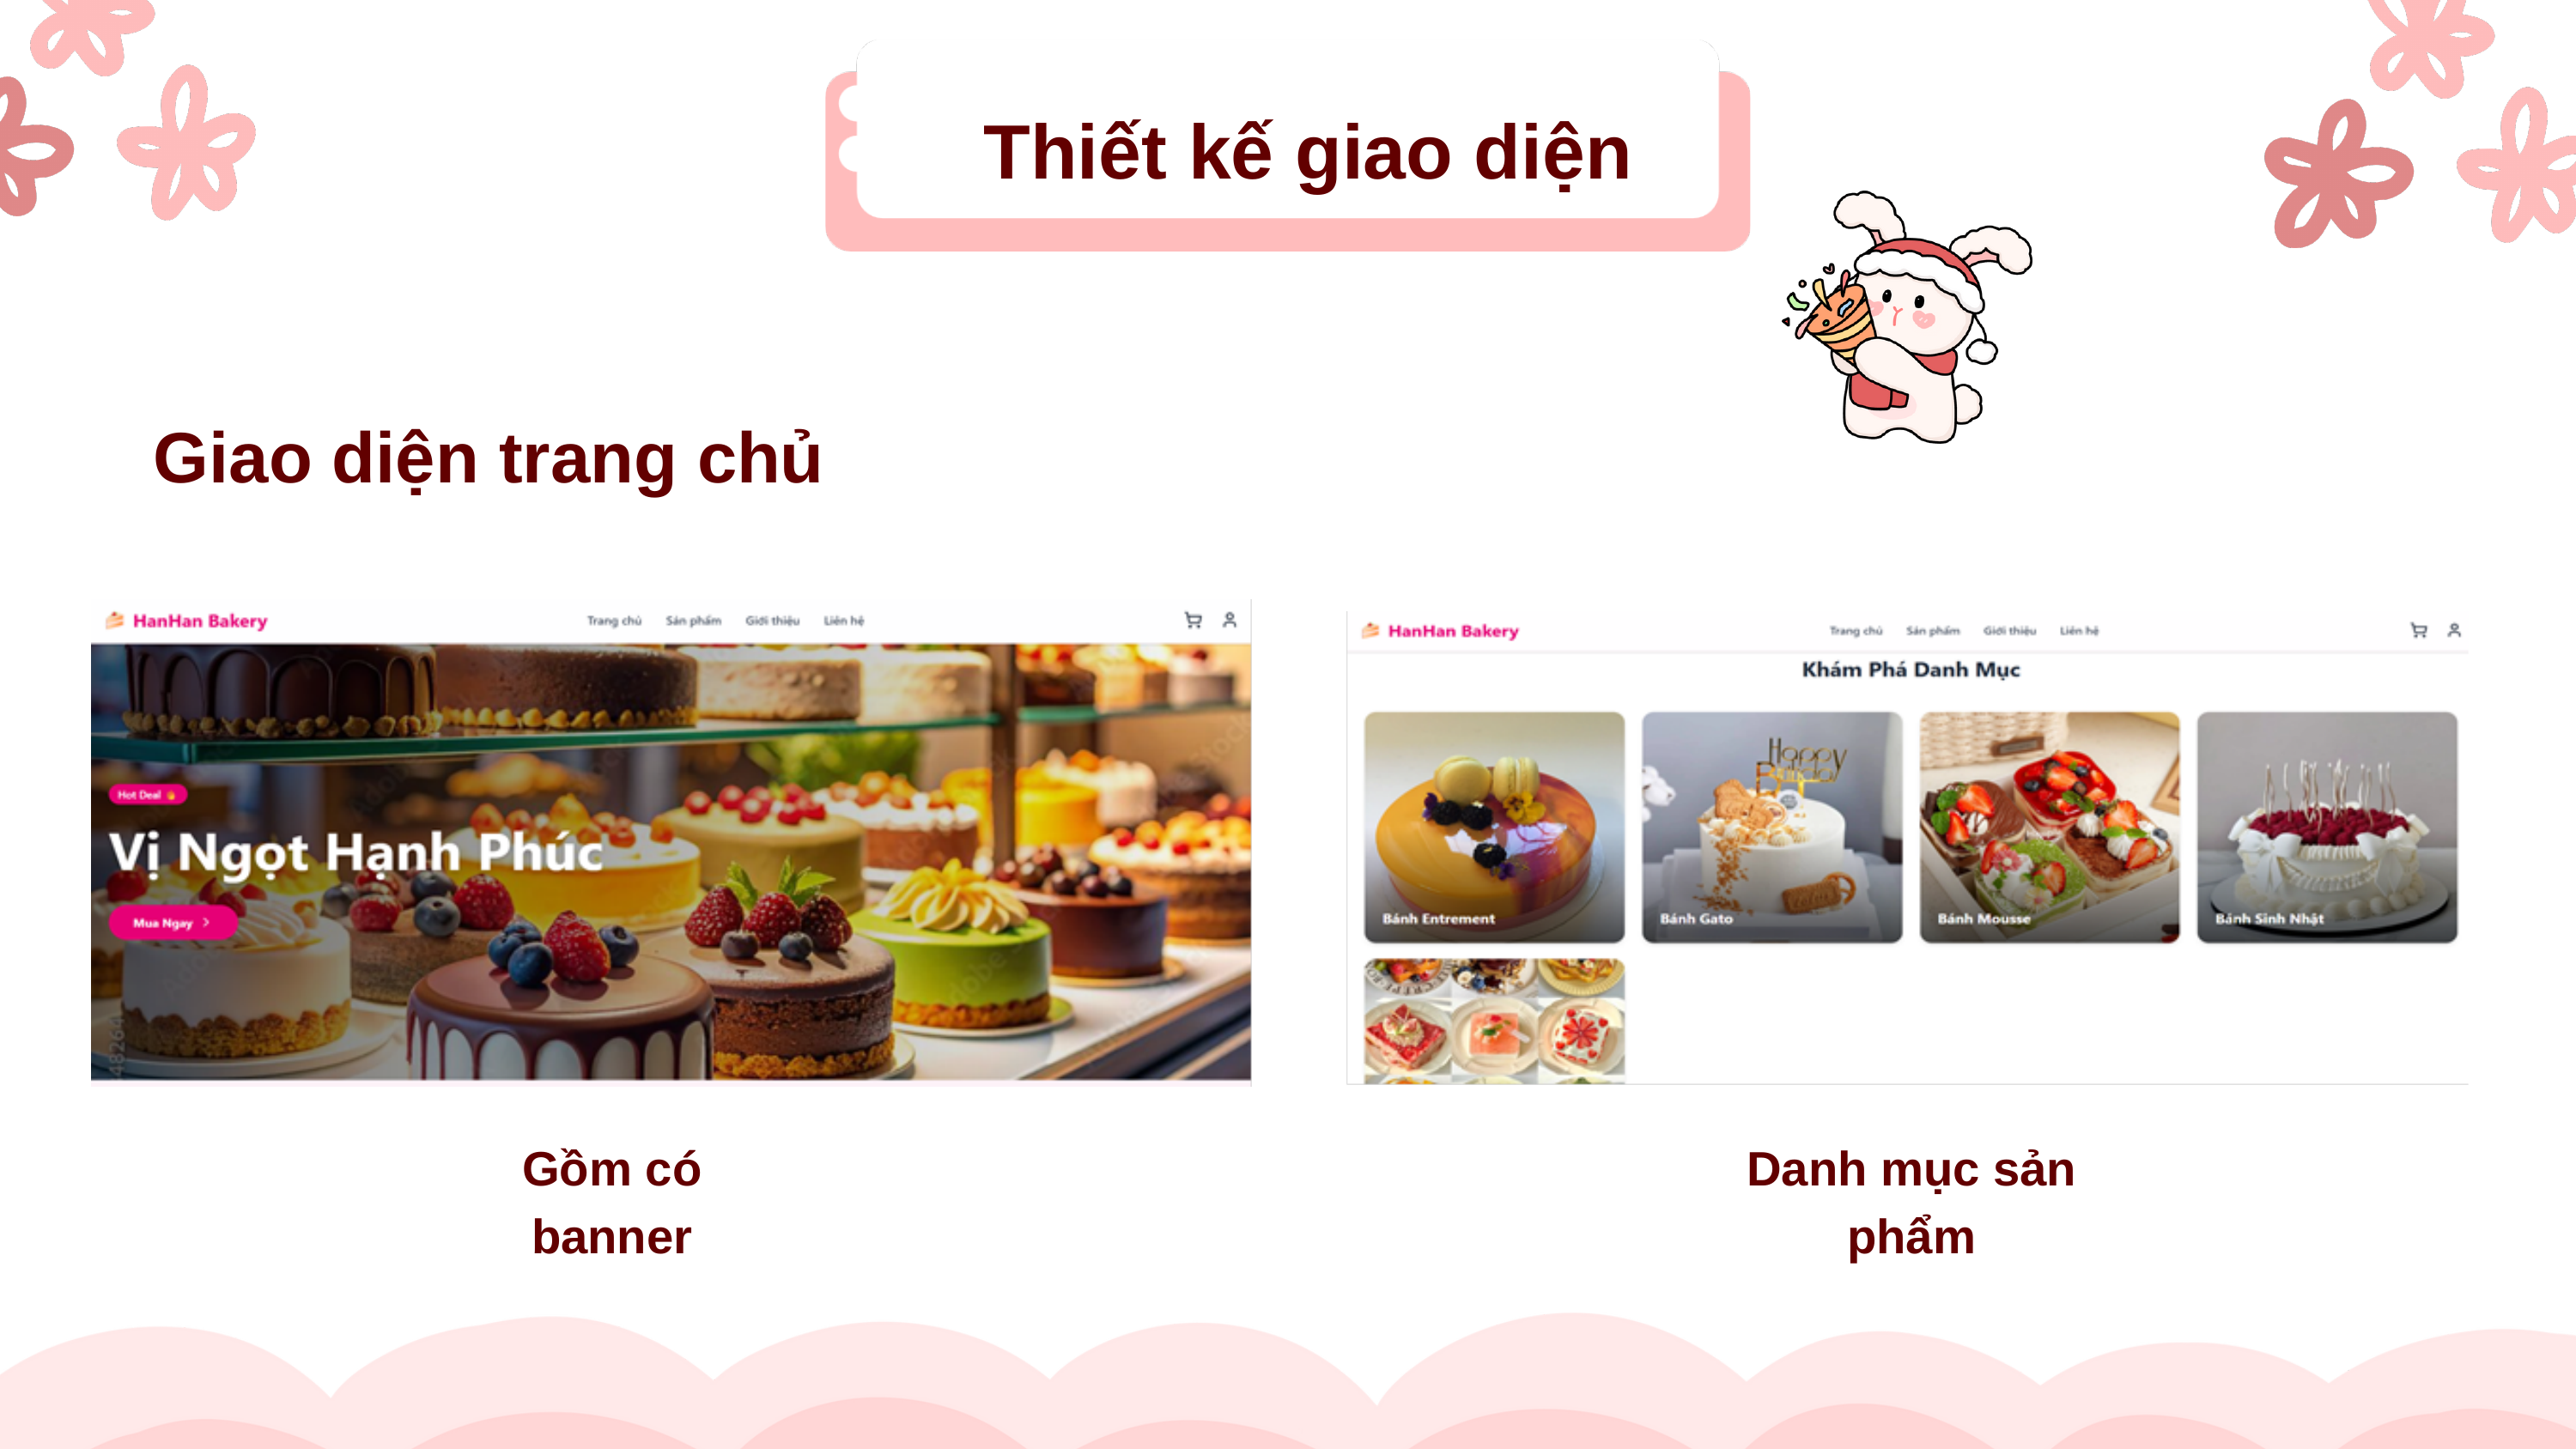

Thiết kế giao diện

Giao diện trang chủ

Gồm có banner
Danh mục sản phẩm